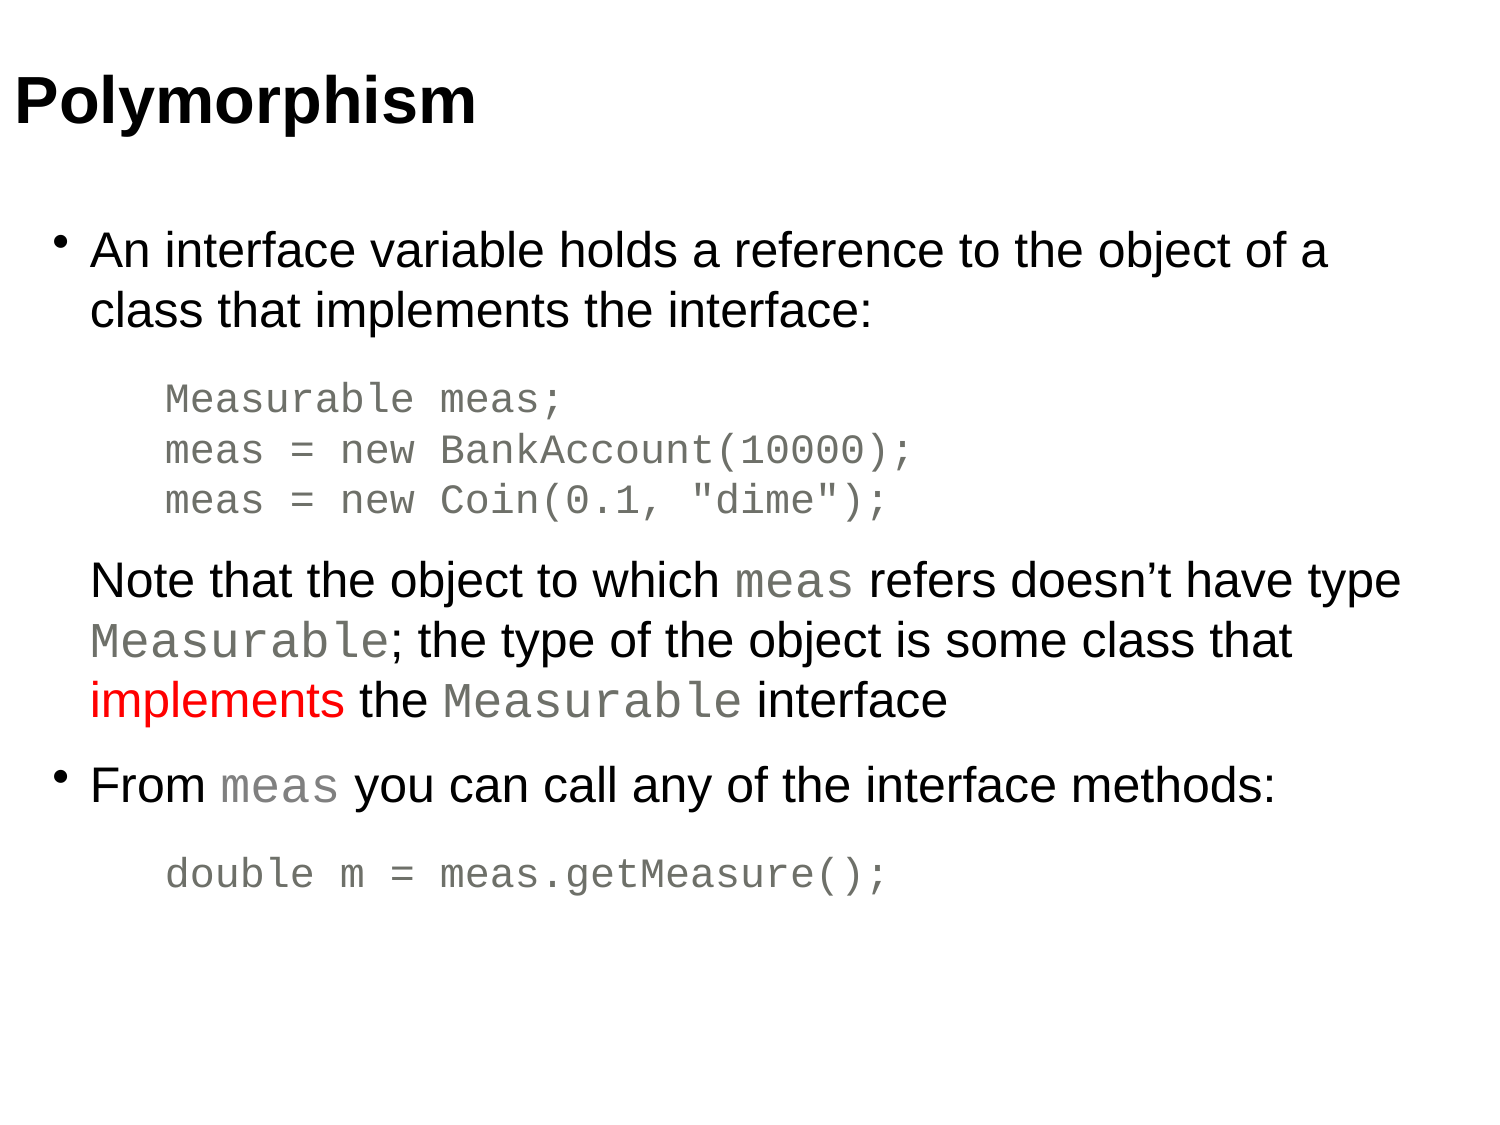

Polymorphism
An interface variable holds a reference to the object of a class that implements the interface:
	Measurable meas;
meas = new BankAccount(10000);
meas = new Coin(0.1, "dime");
	Note that the object to which meas refers doesn’t have type Measurable; the type of the object is some class that implements the Measurable interface
From meas you can call any of the interface methods:
	double m = meas.getMeasure();